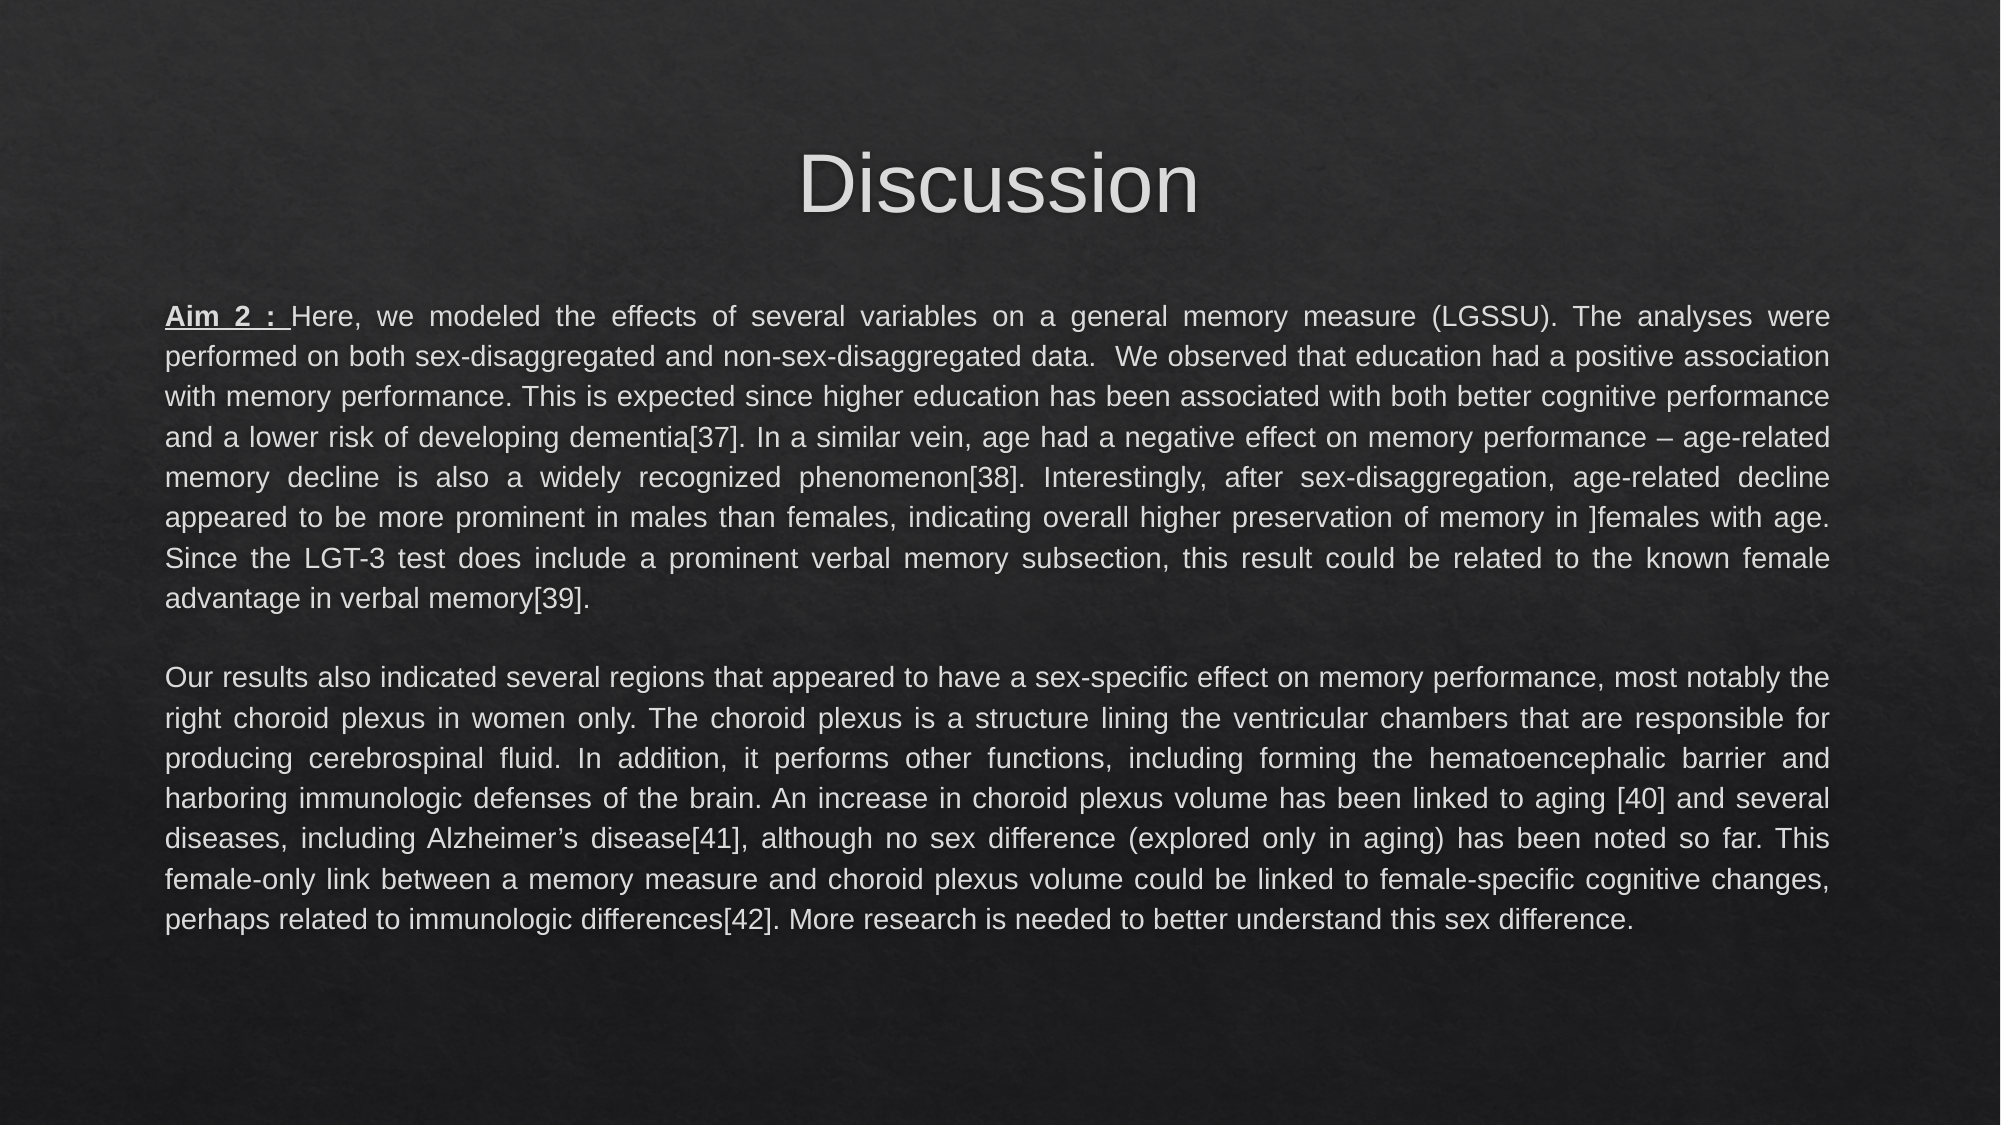

# Discussion
Aim 2 : Here, we modeled the effects of several variables on a general memory measure (LGSSU). The analyses were performed on both sex-disaggregated and non-sex-disaggregated data.  We observed that education had a positive association with memory performance. This is expected since higher education has been associated with both better cognitive performance and a lower risk of developing dementia[37]. In a similar vein, age had a negative effect on memory performance – age-related memory decline is also a widely recognized phenomenon[38]. Interestingly, after sex-disaggregation, age-related decline appeared to be more prominent in males than females, indicating overall higher preservation of memory in ]females with age. Since the LGT-3 test does include a prominent verbal memory subsection, this result could be related to the known female advantage in verbal memory[39].
Our results also indicated several regions that appeared to have a sex-specific effect on memory performance, most notably the right choroid plexus in women only. The choroid plexus is a structure lining the ventricular chambers that are responsible for producing cerebrospinal fluid. In addition, it performs other functions, including forming the hematoencephalic barrier and harboring immunologic defenses of the brain. An increase in choroid plexus volume has been linked to aging [40] and several diseases, including Alzheimer’s disease[41], although no sex difference (explored only in aging) has been noted so far. This female-only link between a memory measure and choroid plexus volume could be linked to female-specific cognitive changes, perhaps related to immunologic differences[42]. More research is needed to better understand this sex difference.